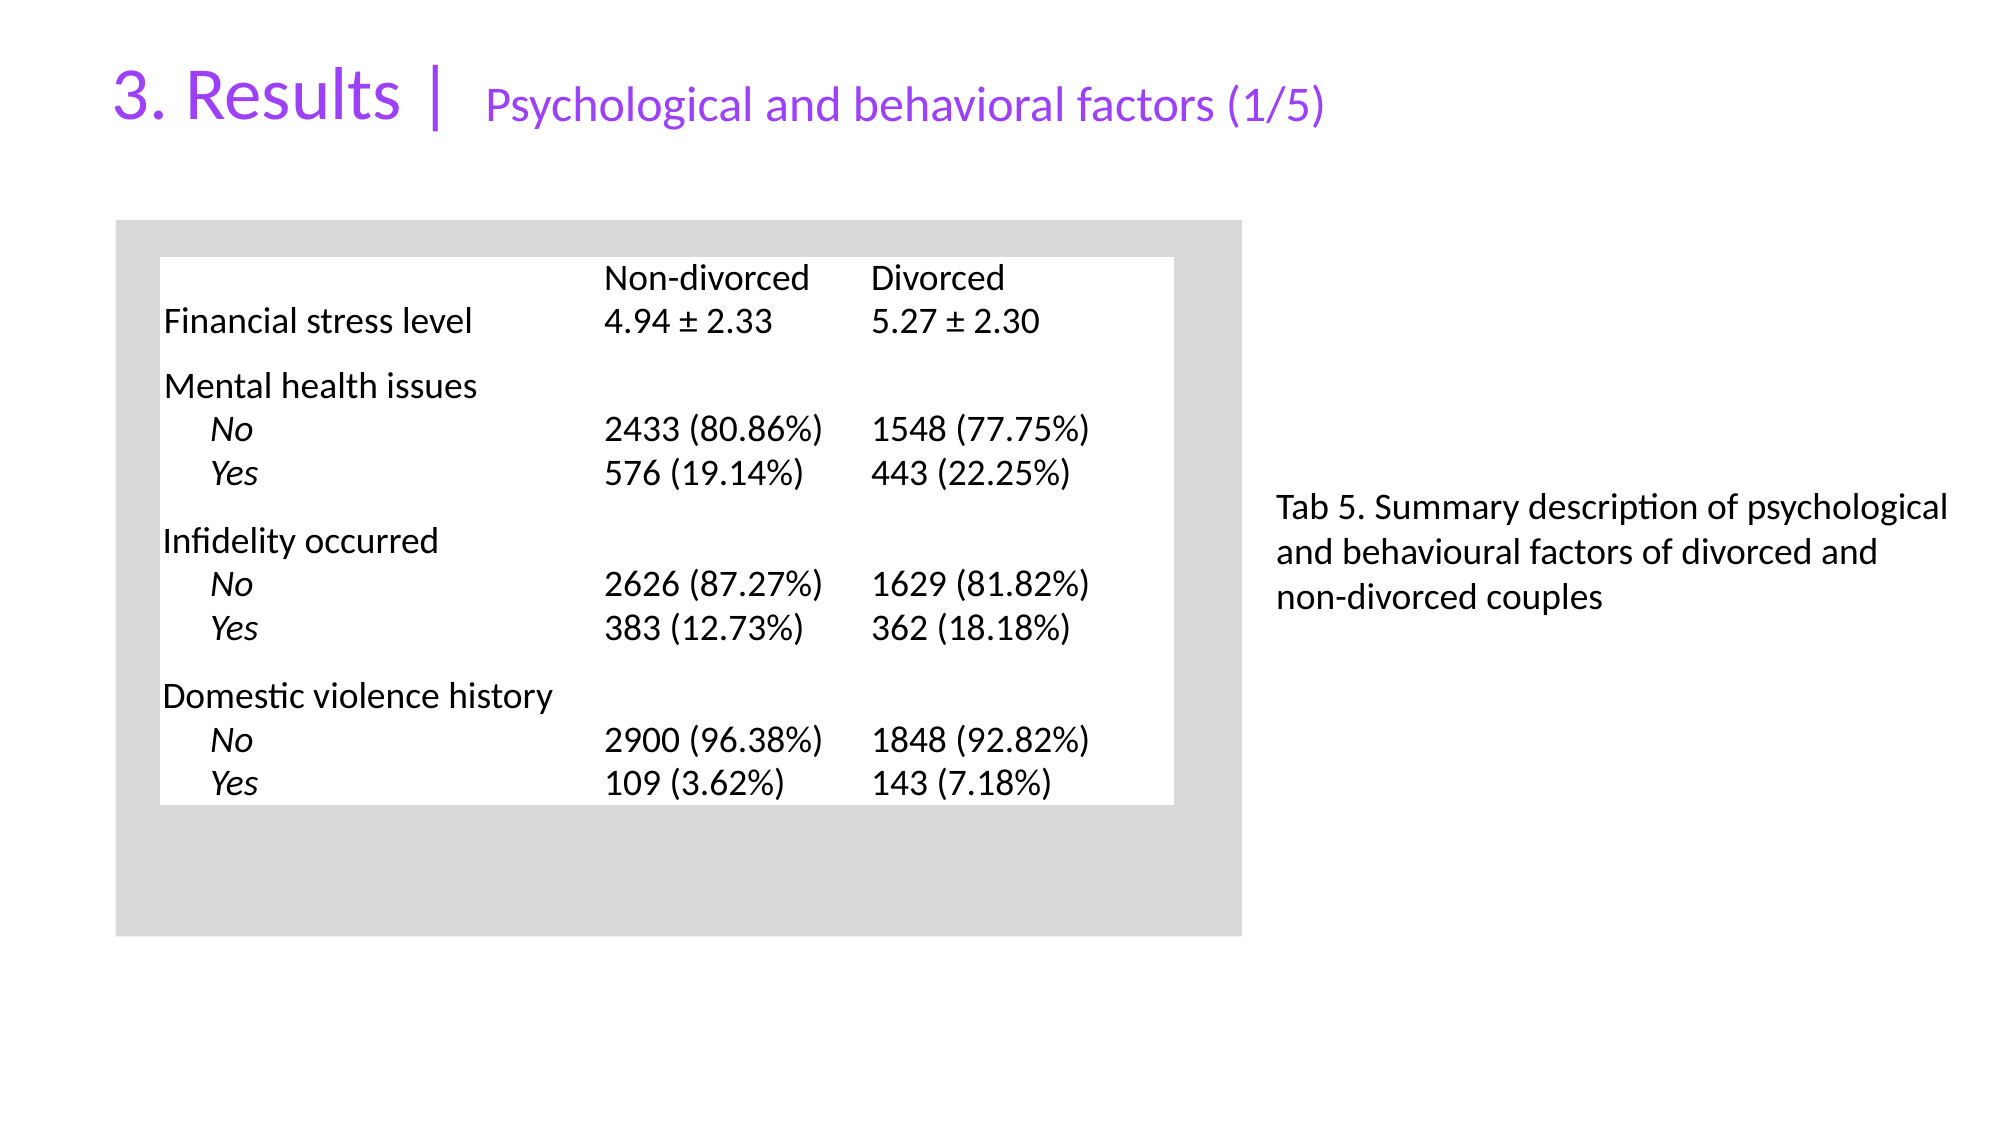

Psychological and behavioral factors (1/5)
3. Results |

|  | Non-divorced | Divorced |
| --- | --- | --- |
| Financial stress level | 4.94 ± 2.33 | 5.27 ± 2.30 |
|  |  |  |
| Mental health issues |  |  |
| No | 2433 (80.86%) | 1548 (77.75%) |
| Yes | 576 (19.14%) | 443 (22.25%) |
|  |  |  |
| Infidelity occurred |  |  |
| No | 2626 (87.27%) | 1629 (81.82%) |
| Yes | 383 (12.73%) | 362 (18.18%) |
|  |  |  |
| Domestic violence history |  |  |
| No | 2900 (96.38%) | 1848 (92.82%) |
| Yes | 109 (3.62%) | 143 (7.18%) |

Tab 5. Summary description of psychological and behavioural factors of divorced and non-divorced couples